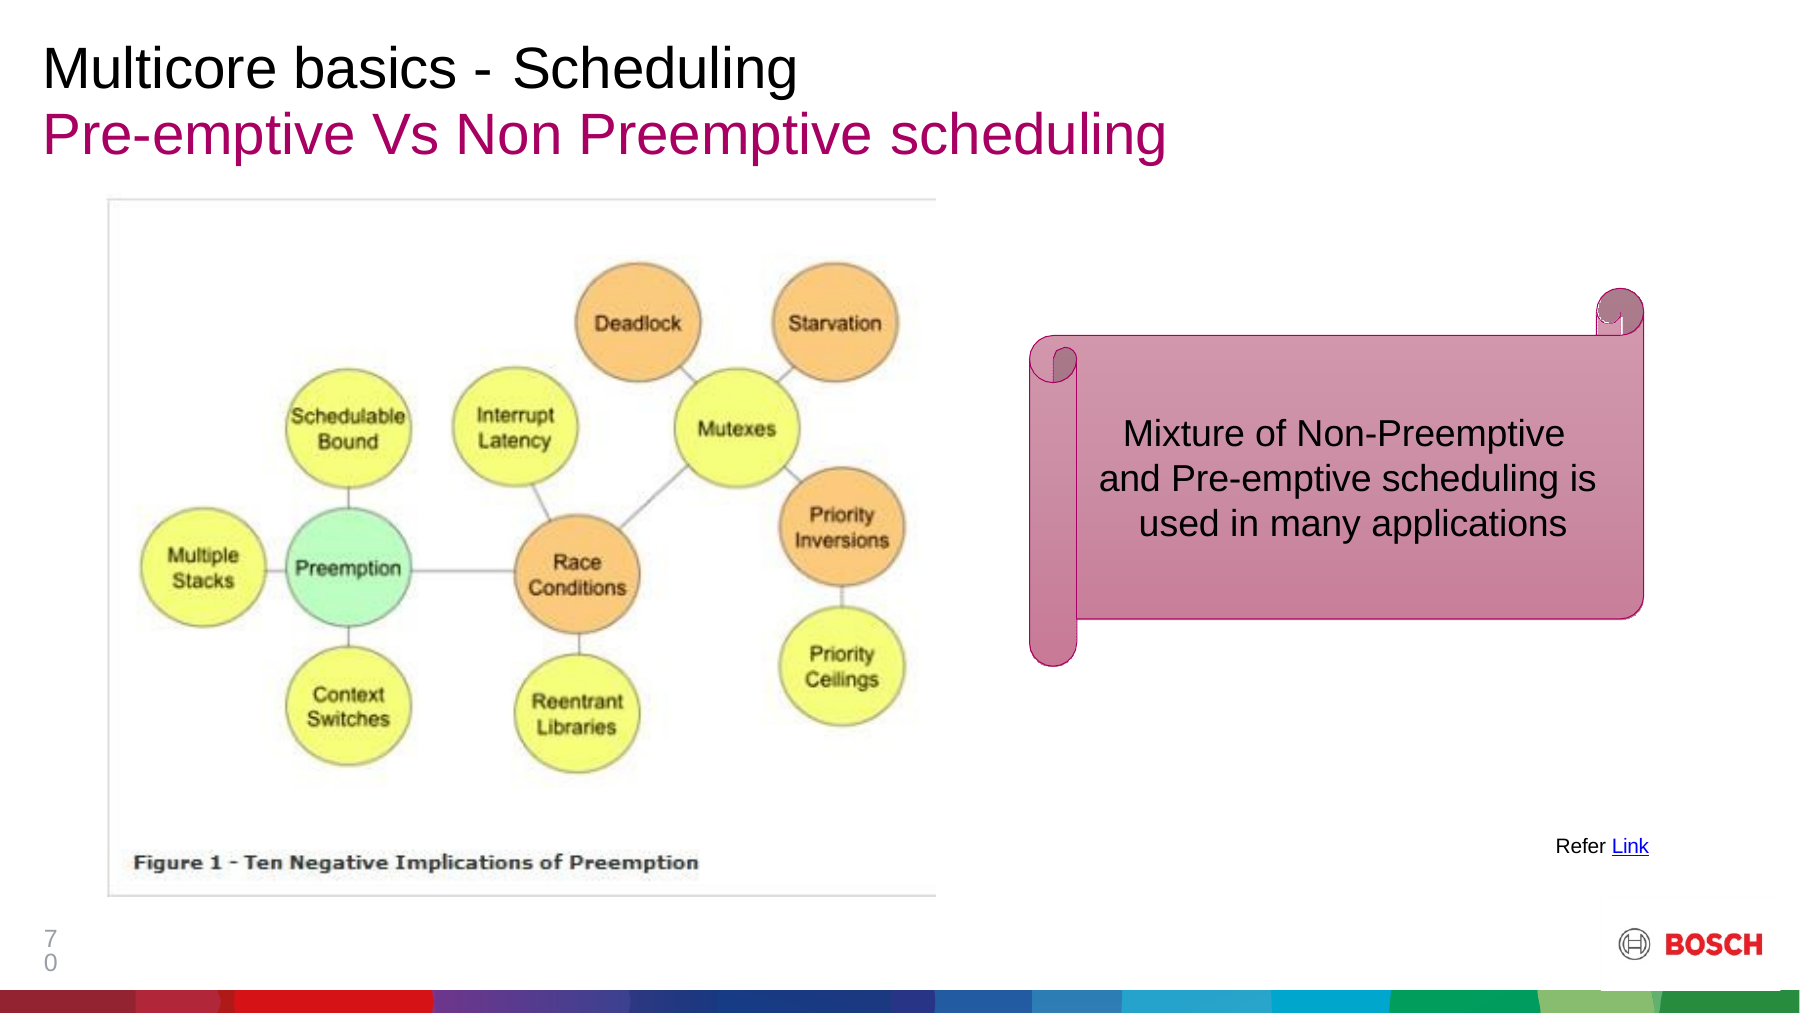

Multicore basics - Scheduling
Pre-emptive Vs Non Preemptive scheduling
Mixture of Non-Preemptive  and Pre-emptive scheduling is  used in many applications
Refer Link
70